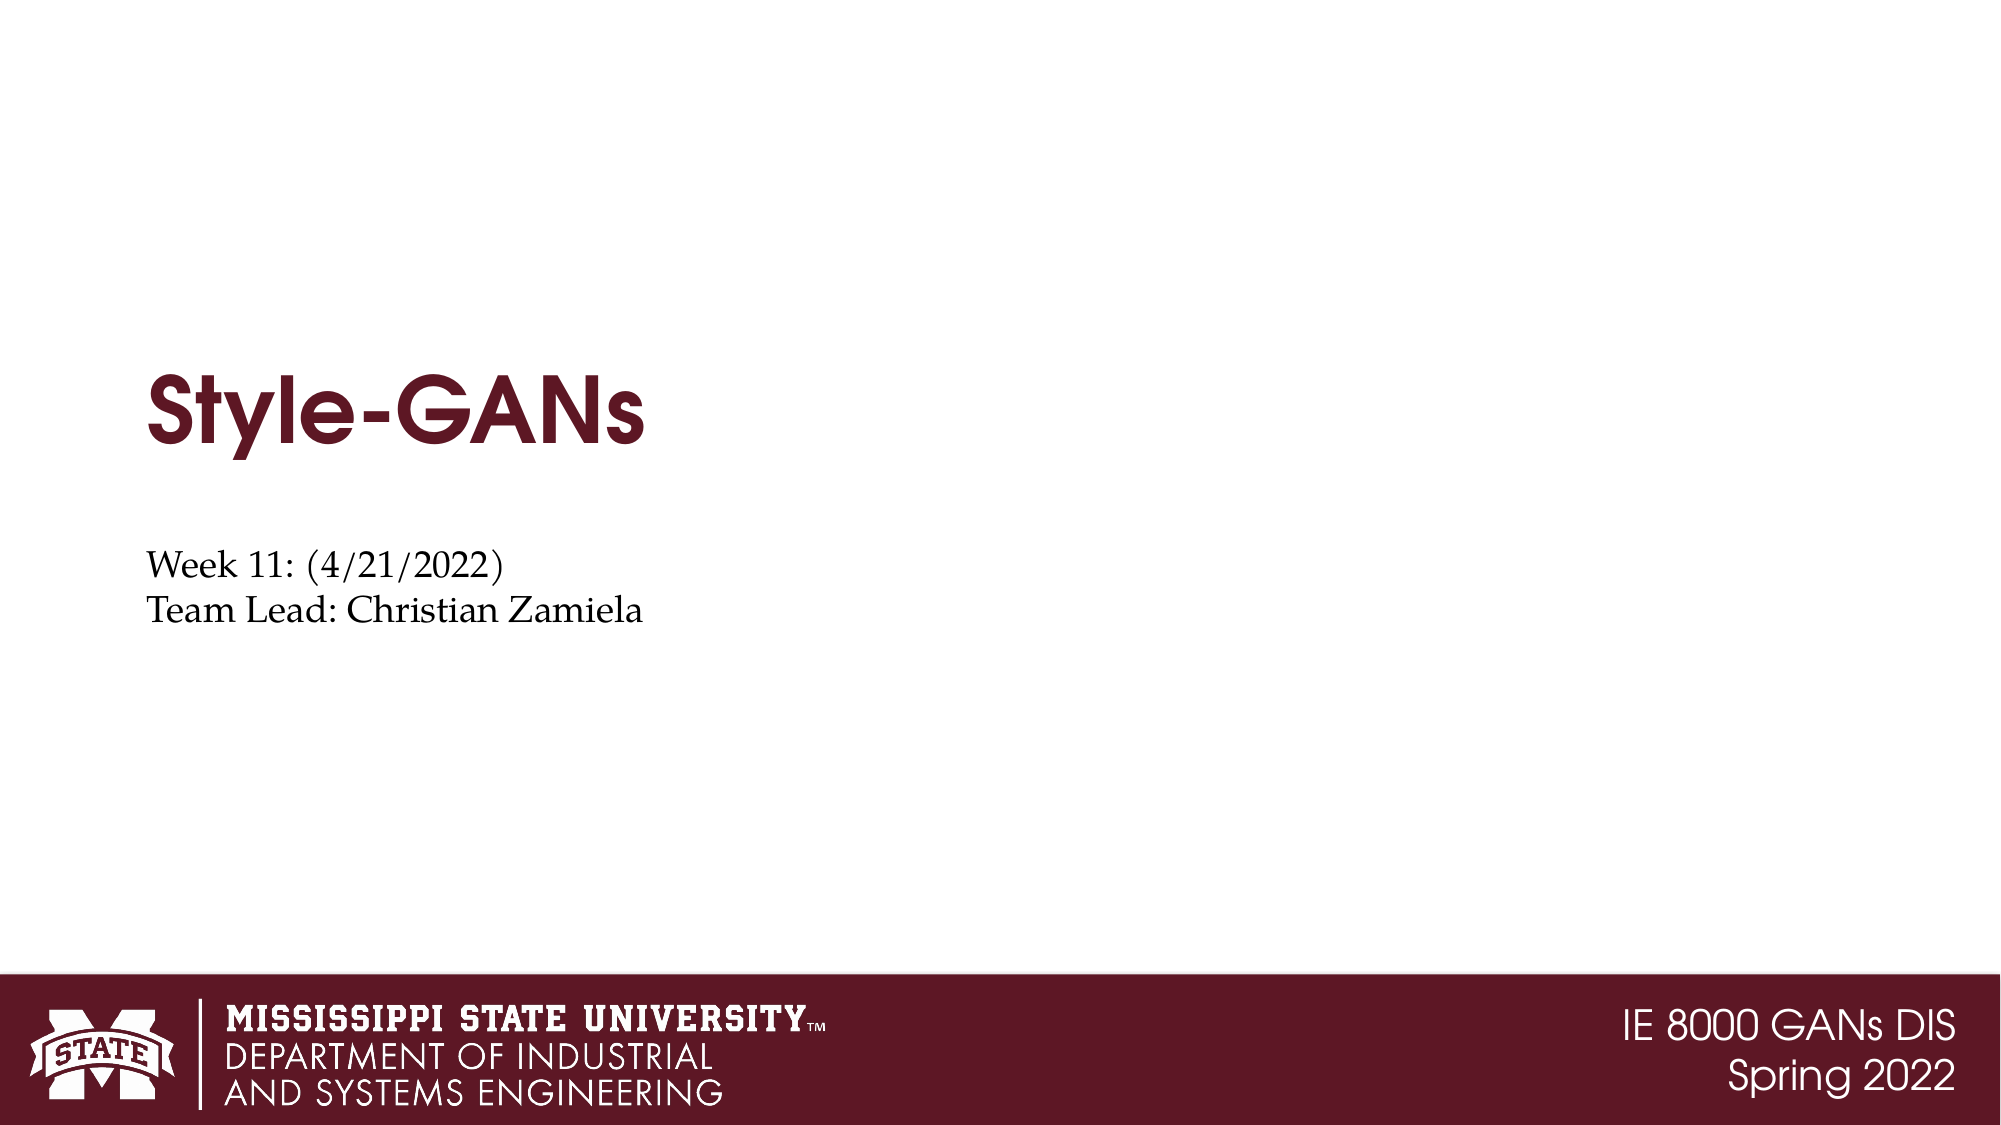

# Style-GANs
Week 11: (4/21/2022)
Team Lead: Christian Zamiela